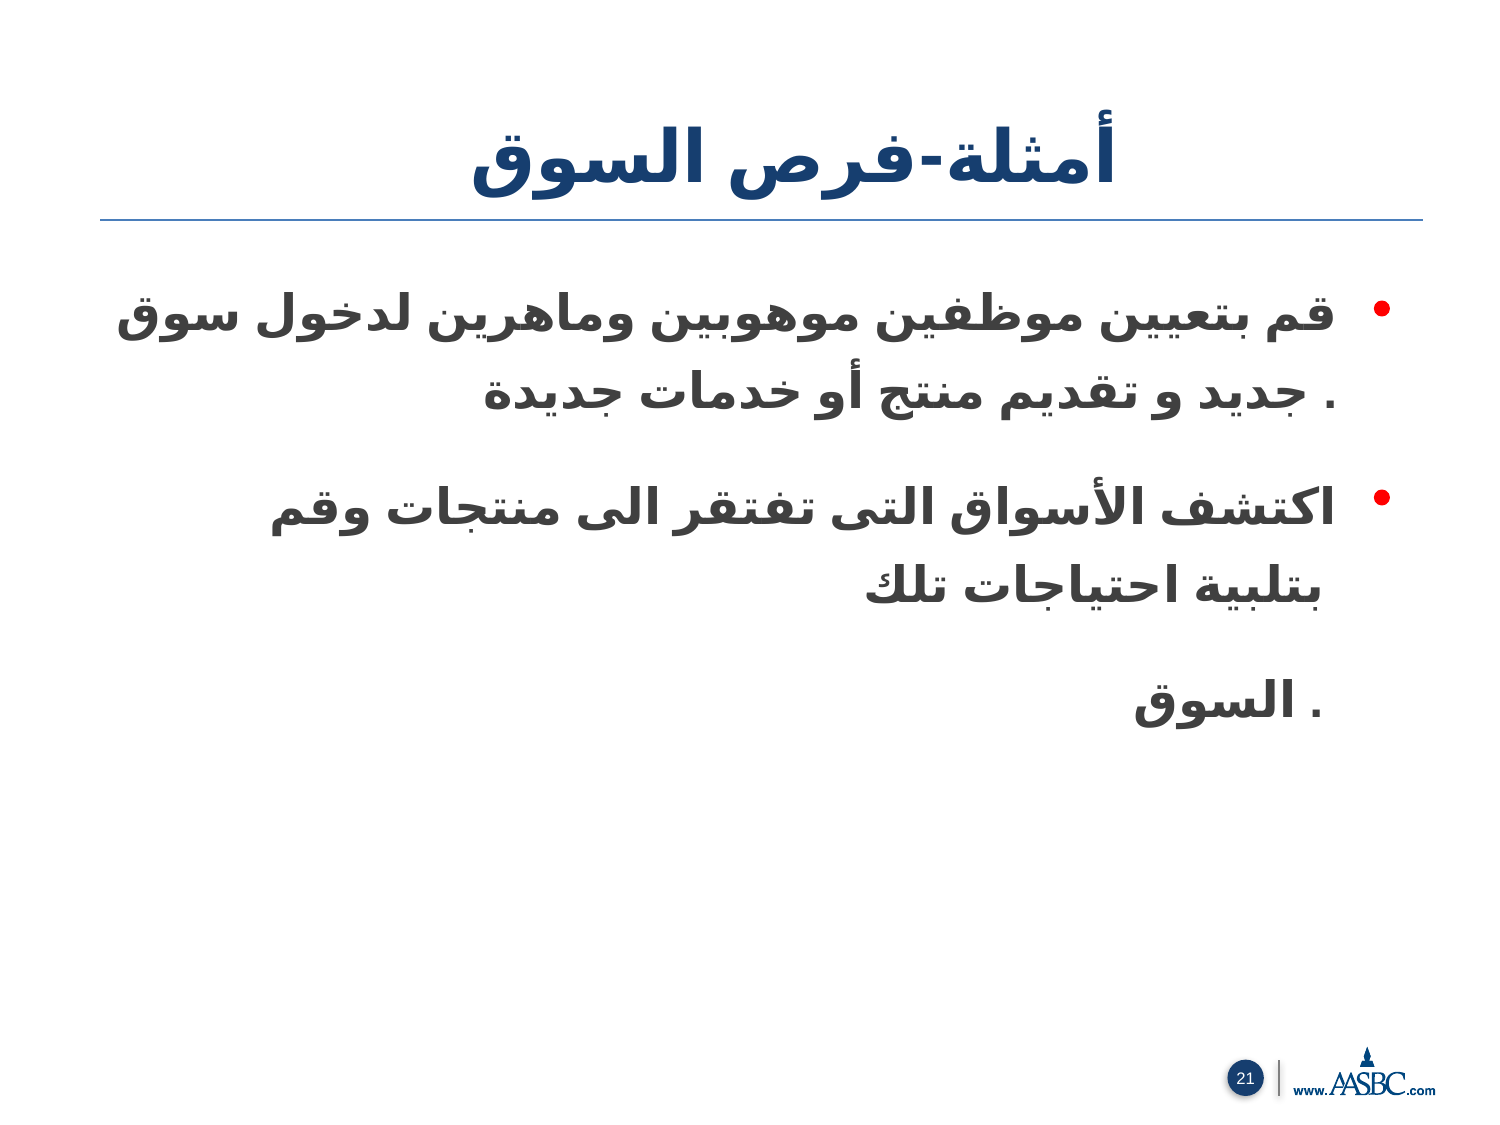

أمثلة-فرص السوق
قم بتعيين موظفين موهوبين وماهرين لدخول سوق جديد و تقديم منتج أو خدمات جديدة .
اكتشف الأسواق التى تفتقر الى منتجات وقم بتلبية احتياجات تلك
 السوق .